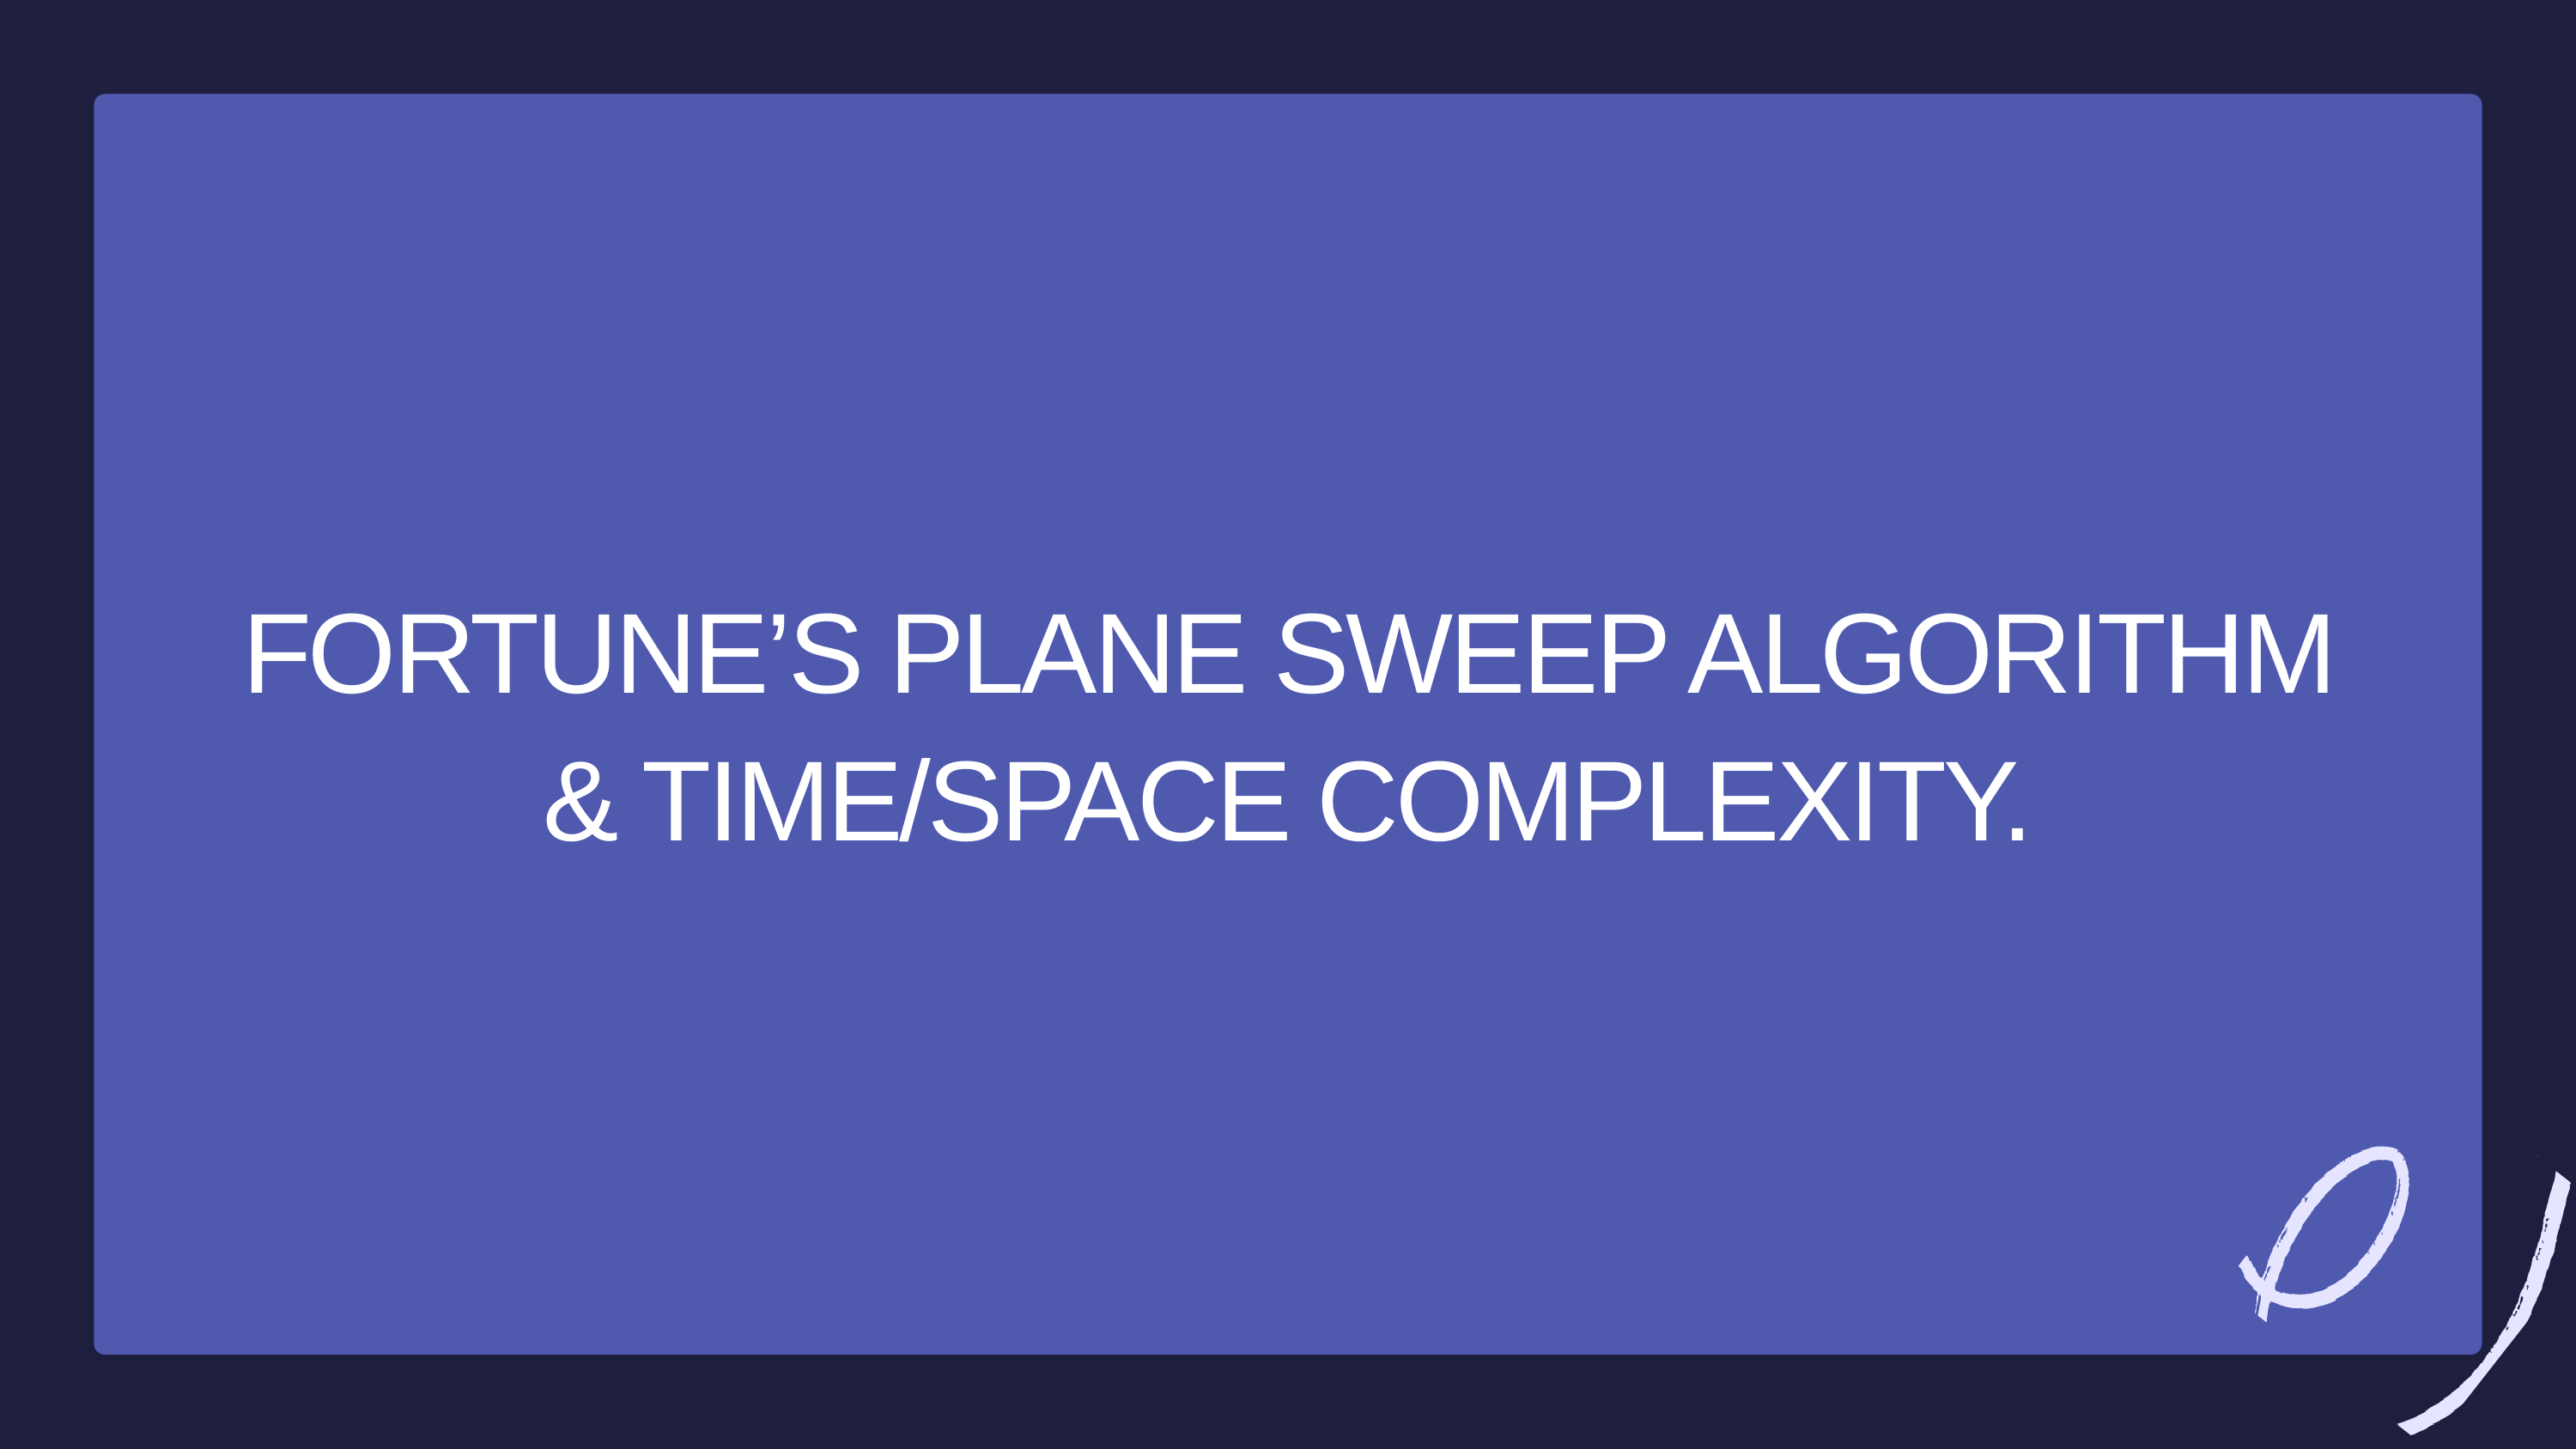

FORTUNE’S PLANE SWEEP ALGORITHM & TIME/SPACE COMPLEXITY.